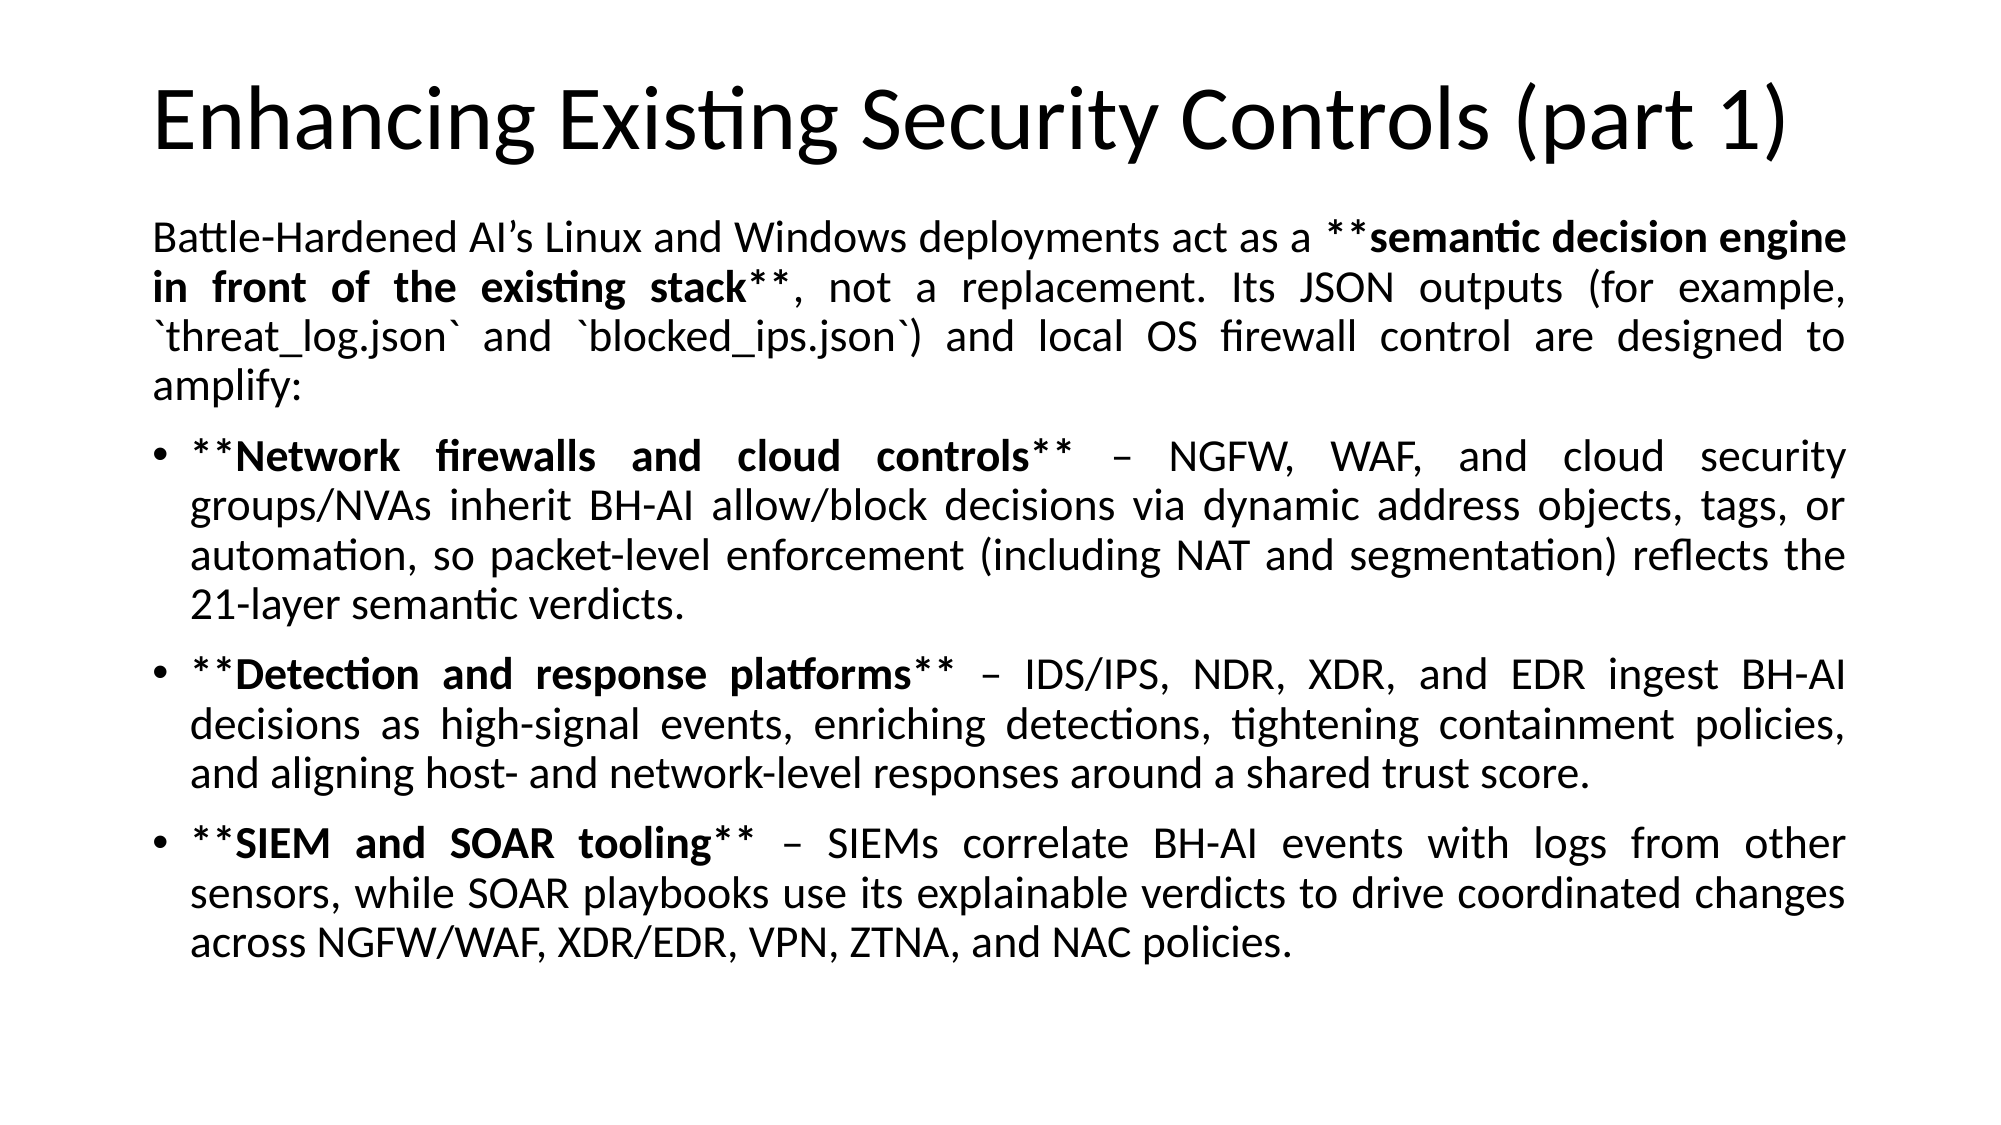

# Enhancing Existing Security Controls (part 1)
Battle-Hardened AI’s Linux and Windows deployments act as a **semantic decision engine in front of the existing stack**, not a replacement. Its JSON outputs (for example, `threat_log.json` and `blocked_ips.json`) and local OS firewall control are designed to amplify:
**Network firewalls and cloud controls** – NGFW, WAF, and cloud security groups/NVAs inherit BH-AI allow/block decisions via dynamic address objects, tags, or automation, so packet-level enforcement (including NAT and segmentation) reflects the 21-layer semantic verdicts.
**Detection and response platforms** – IDS/IPS, NDR, XDR, and EDR ingest BH-AI decisions as high-signal events, enriching detections, tightening containment policies, and aligning host- and network-level responses around a shared trust score.
**SIEM and SOAR tooling** – SIEMs correlate BH-AI events with logs from other sensors, while SOAR playbooks use its explainable verdicts to drive coordinated changes across NGFW/WAF, XDR/EDR, VPN, ZTNA, and NAC policies.